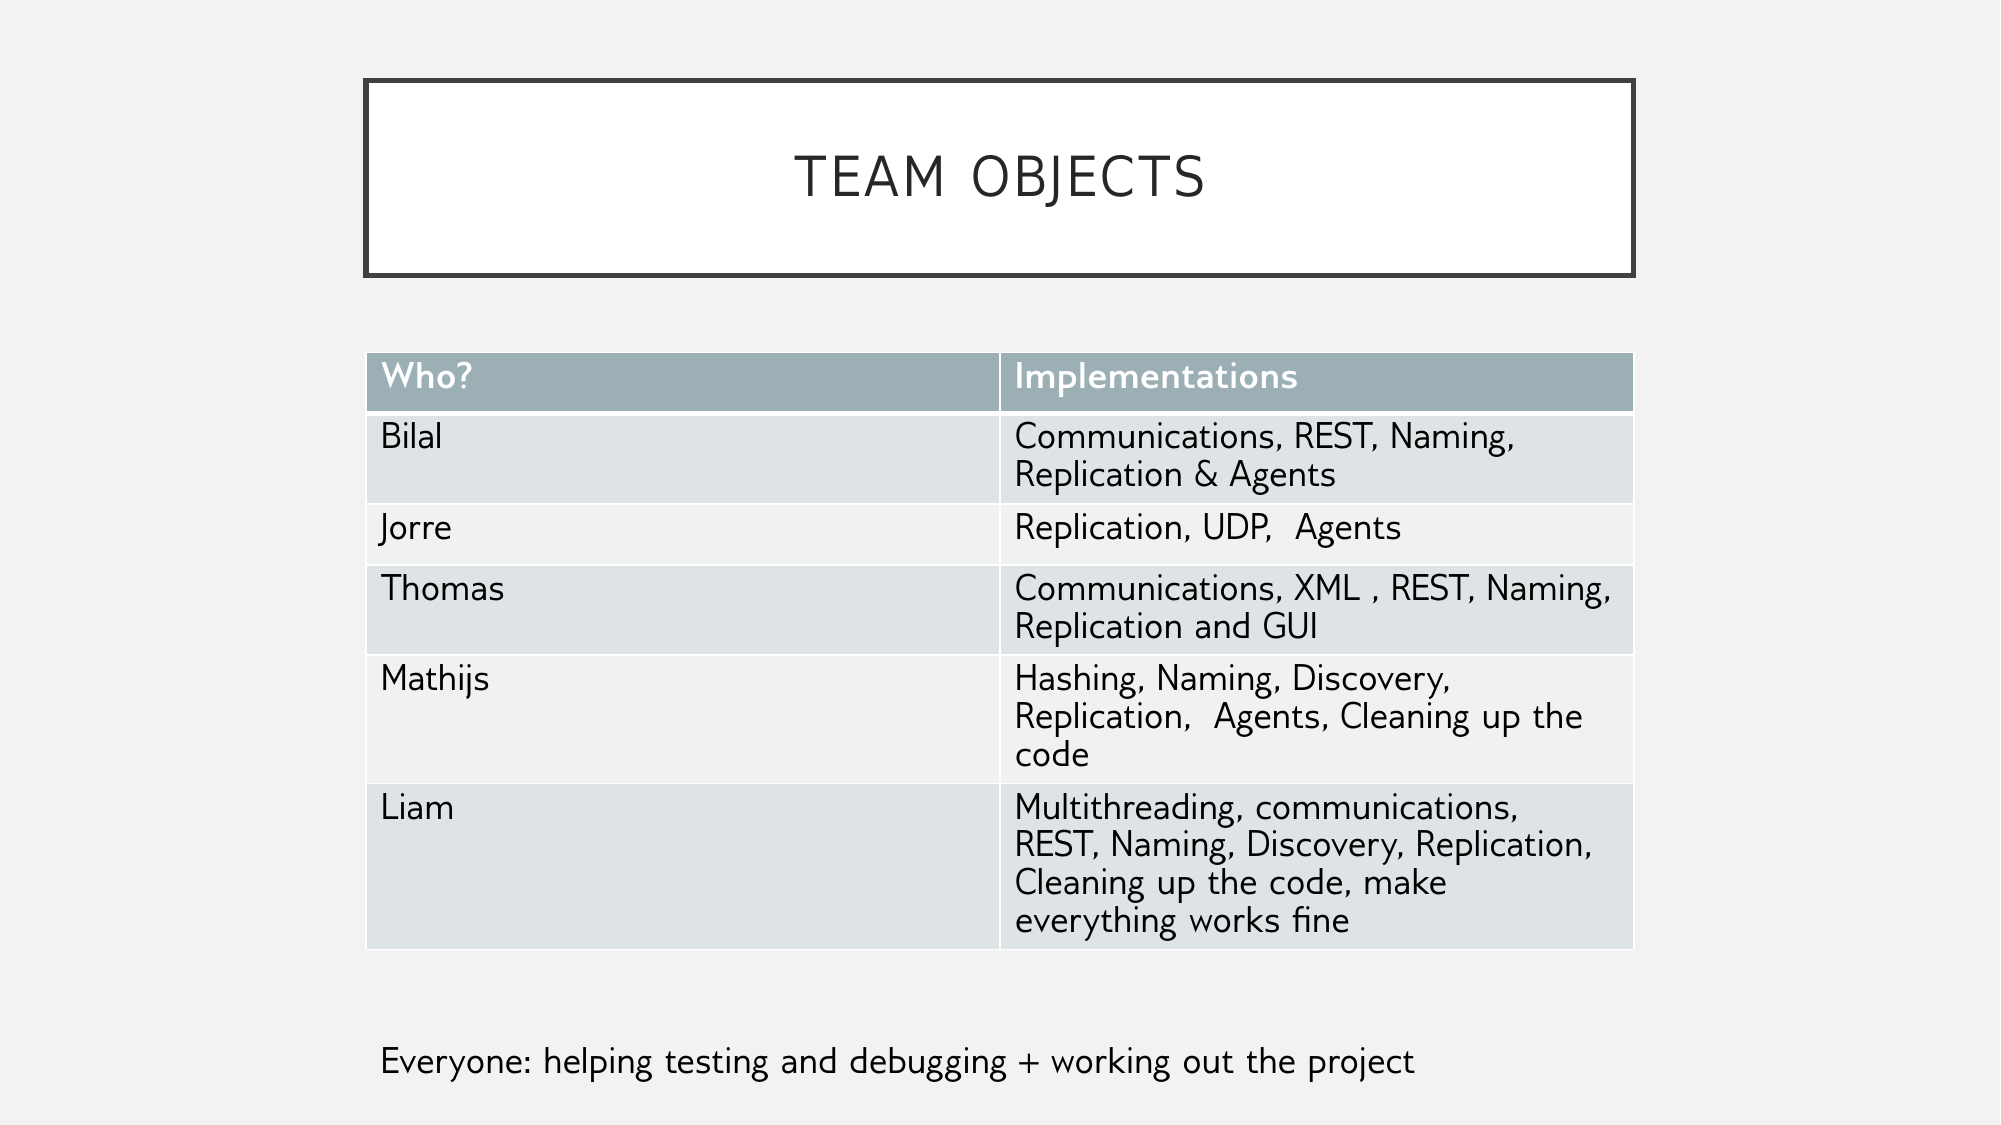

# Team objects
| Who? | Implementations |
| --- | --- |
| Bilal | Communications, REST, Naming, Replication & Agents |
| Jorre | Replication, UDP, Agents |
| Thomas | Communications, XML , REST, Naming, Replication and GUI |
| Mathijs | Hashing, Naming, Discovery, Replication, Agents, Cleaning up the code |
| Liam | Multithreading, communications, REST, Naming, Discovery, Replication, Cleaning up the code, make everything works fine |
Everyone: helping testing and debugging + working out the project